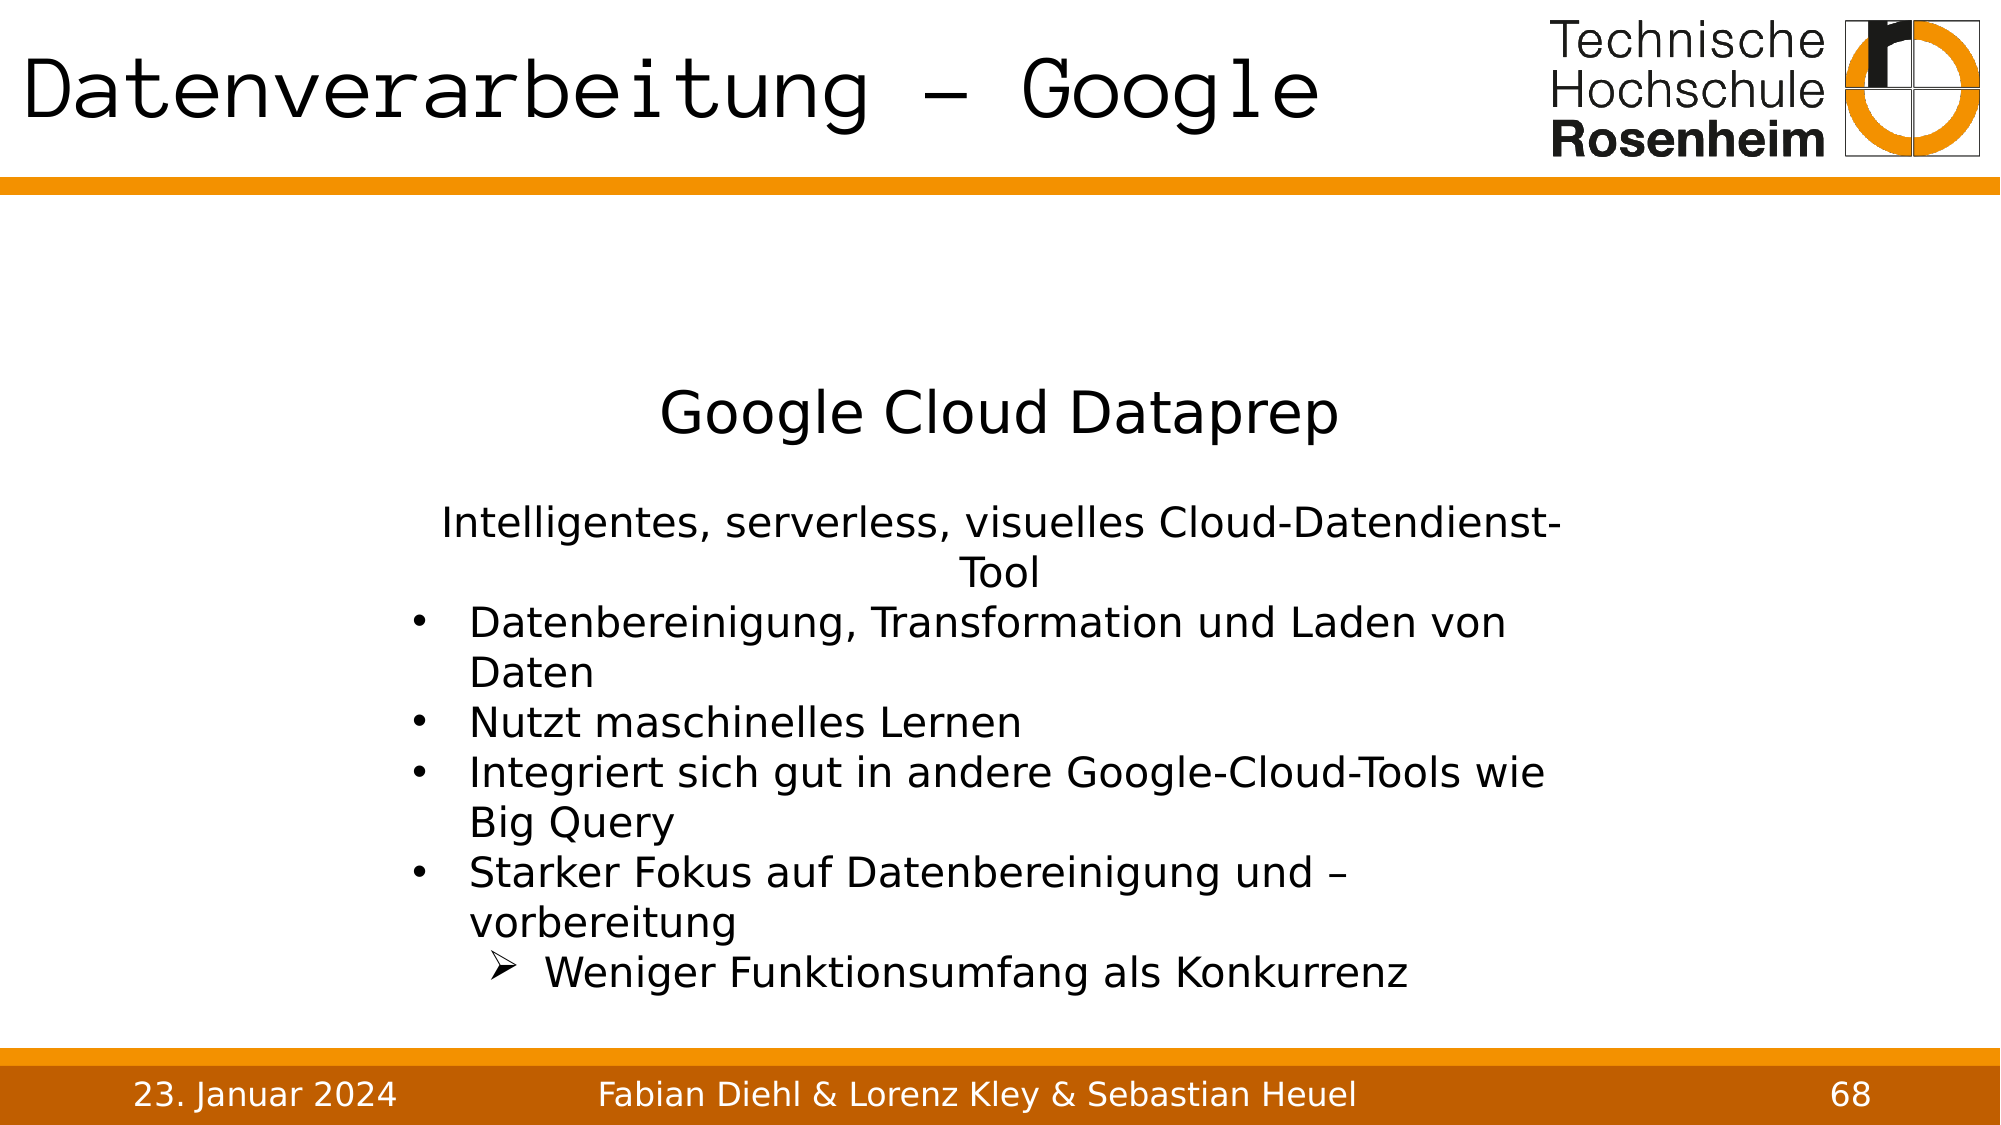

# Datenverarbeitung - Google
Google Cloud Dataprep
Intelligentes, serverless, visuelles Cloud-Datendienst-Tool
Datenbereinigung, Transformation und Laden von Daten
Nutzt maschinelles Lernen
Integriert sich gut in andere Google-Cloud-Tools wie Big Query
Starker Fokus auf Datenbereinigung und –vorbereitung
Weniger Funktionsumfang als Konkurrenz
23. Januar 2024
Fabian Diehl & Lorenz Kley & Sebastian Heuel
68